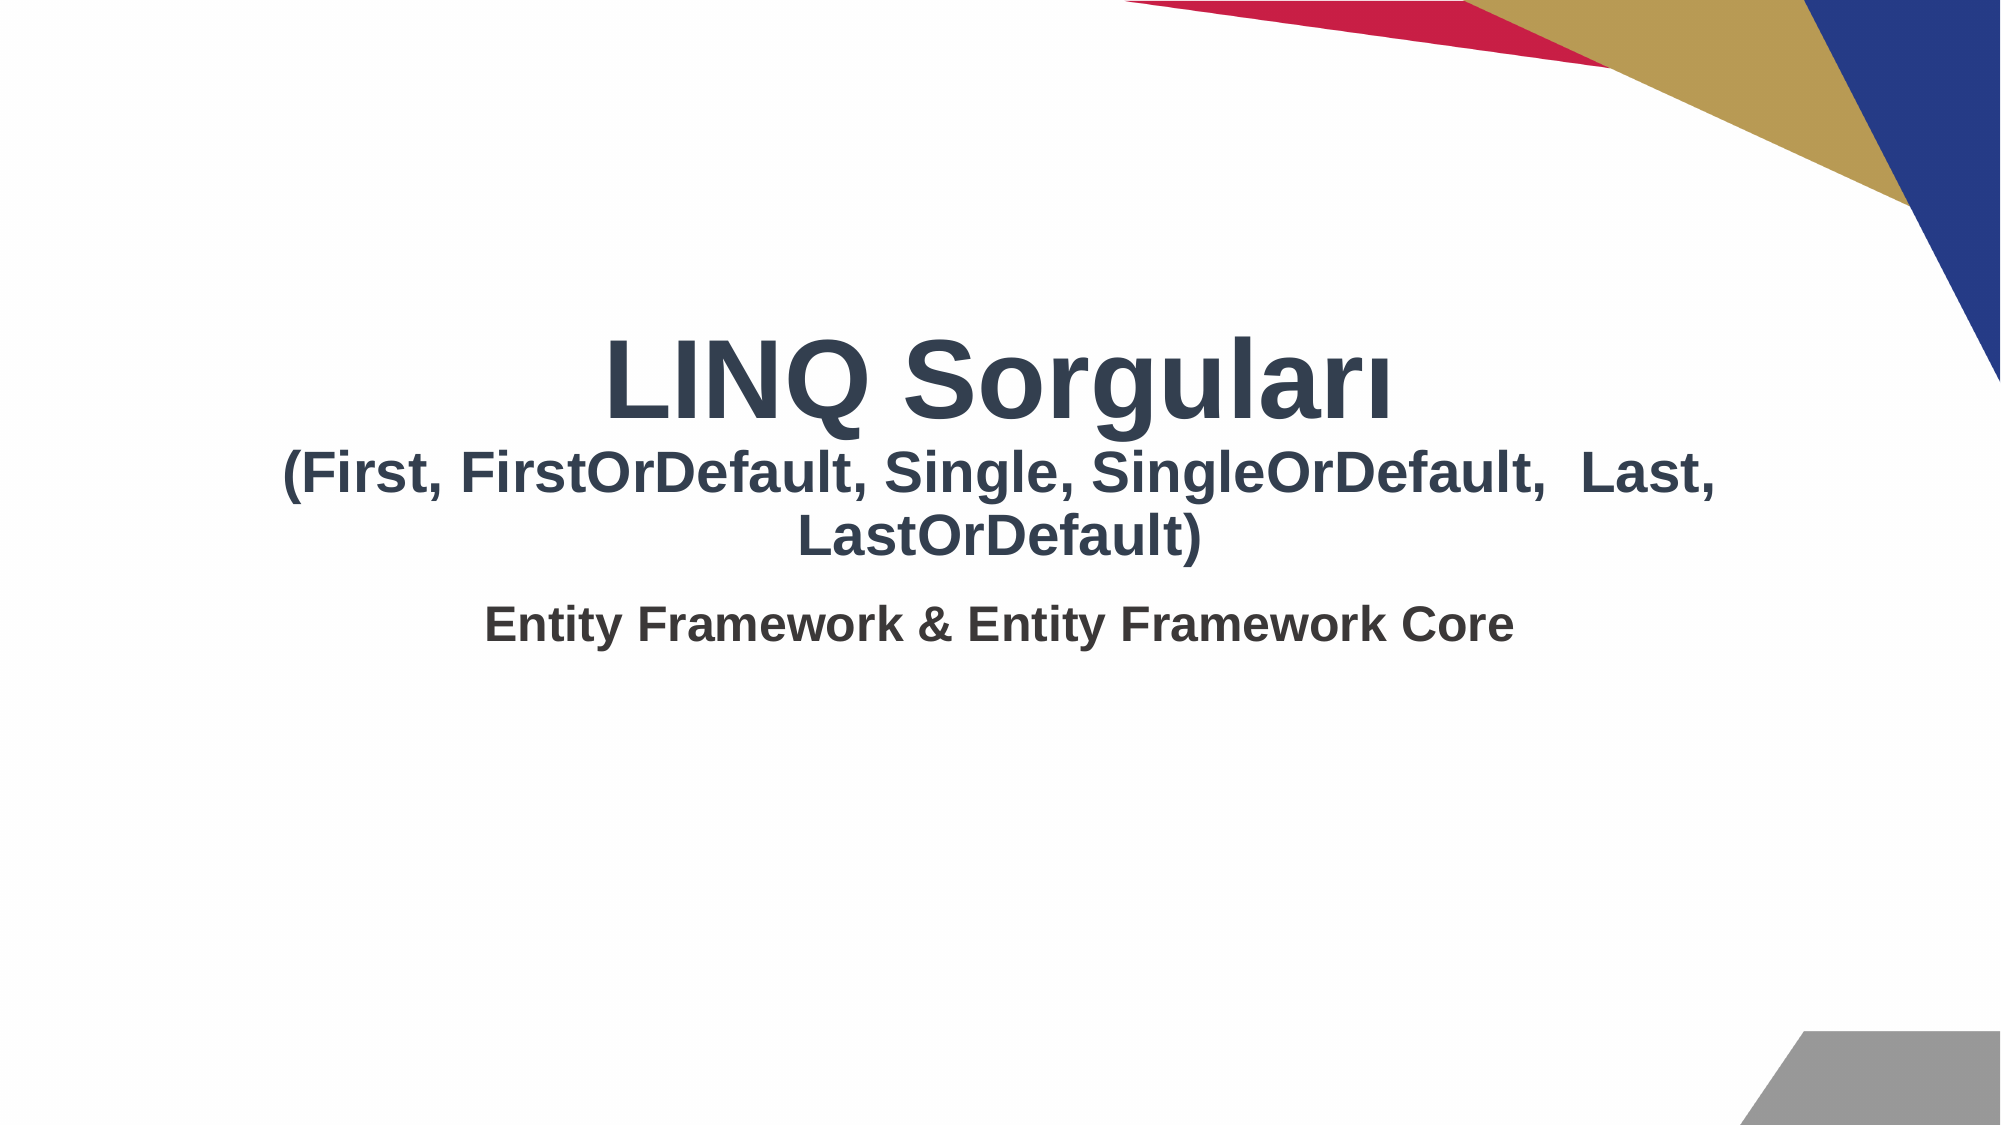

# LINQ Sorguları (First, FirstOrDefault, Single, SingleOrDefault,  Last, LastOrDefault)
Entity Framework & Entity Framework Core